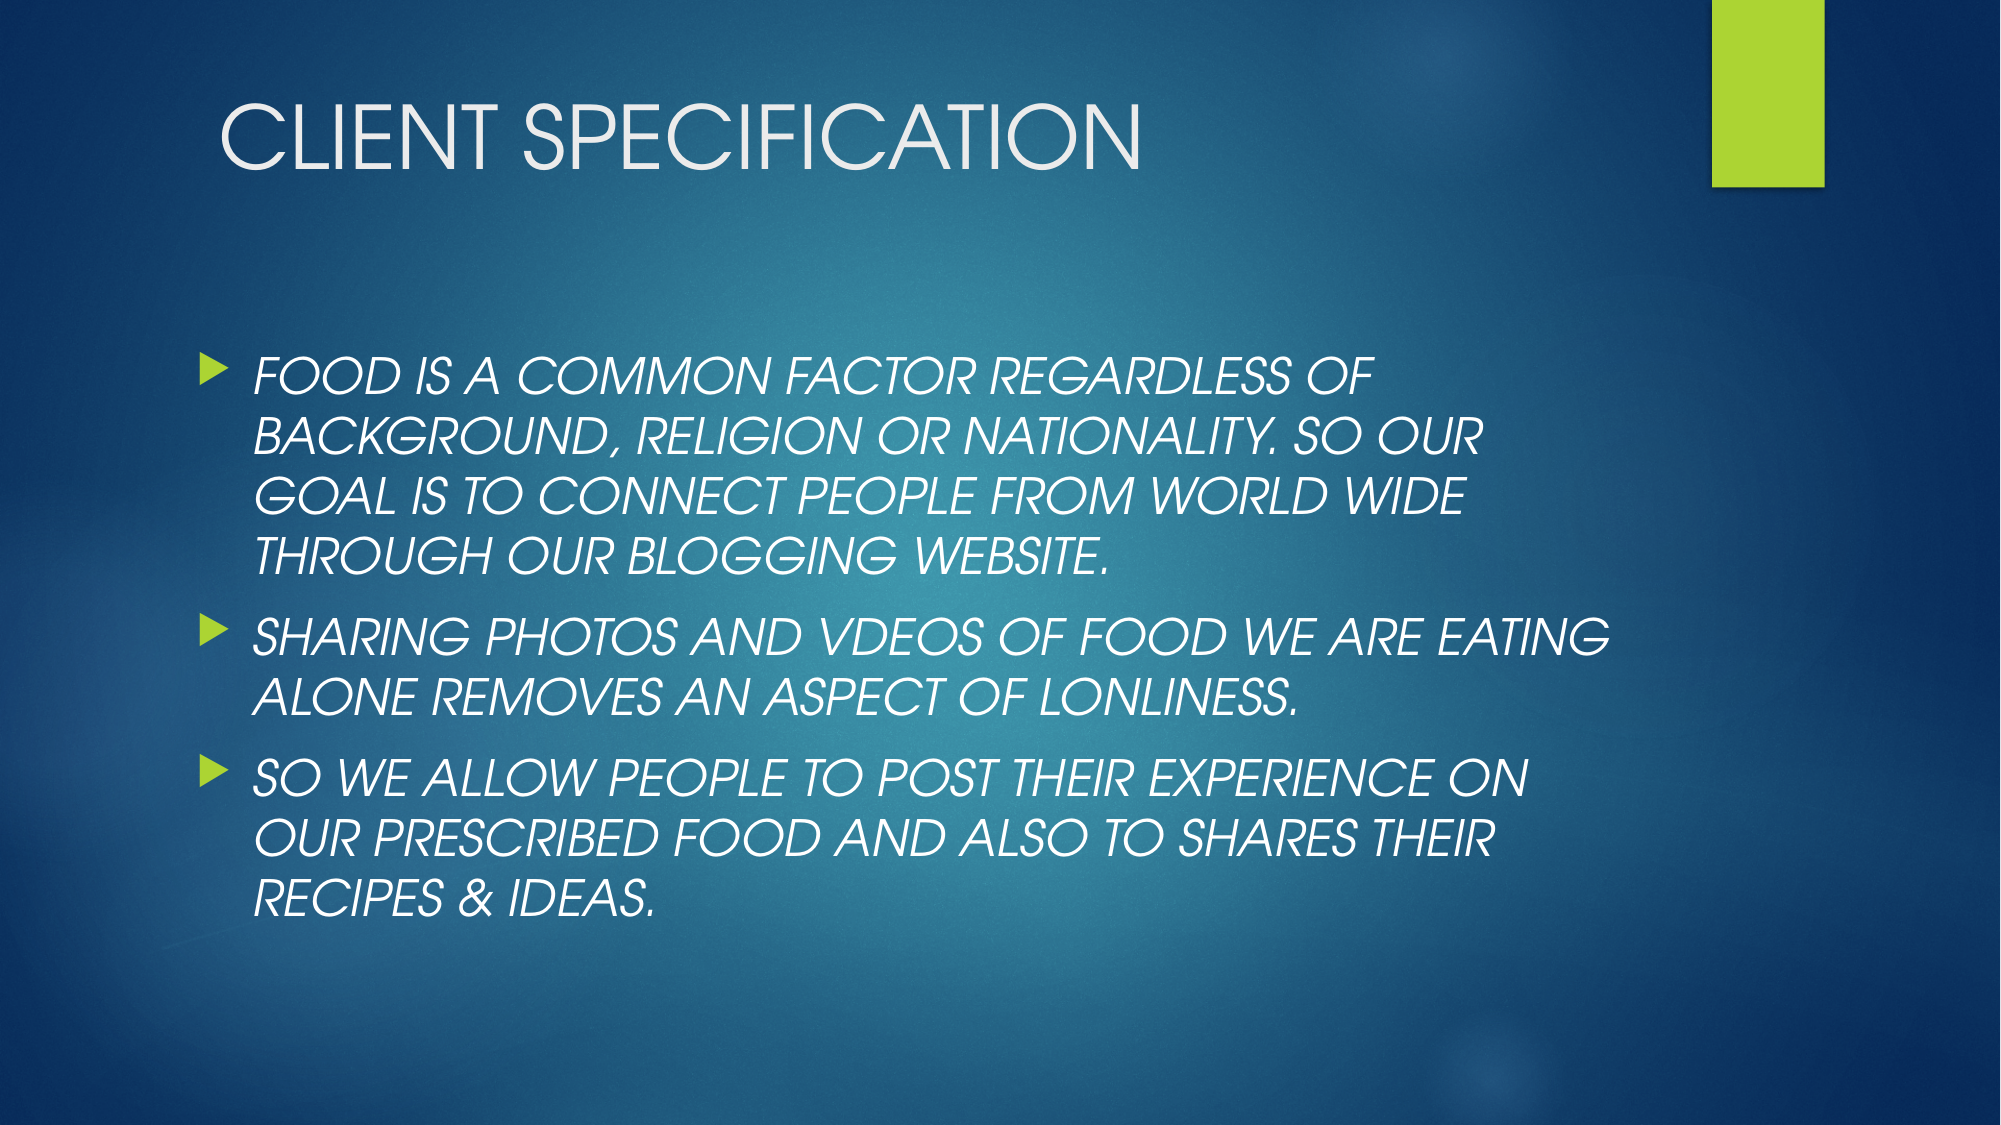

# CLIENT SPECIFICATION
FOOD IS A COMMON FACTOR REGARDLESS OF BACKGROUND, RELIGION OR NATIONALITY. SO OUR GOAL IS TO CONNECT PEOPLE FROM WORLD WIDE THROUGH OUR BLOGGING WEBSITE.
SHARING PHOTOS AND VDEOS OF FOOD WE ARE EATING ALONE REMOVES AN ASPECT OF LONLINESS.
SO WE ALLOW PEOPLE TO POST THEIR EXPERIENCE ON OUR PRESCRIBED FOOD AND ALSO TO SHARES THEIR RECIPES & IDEAS.